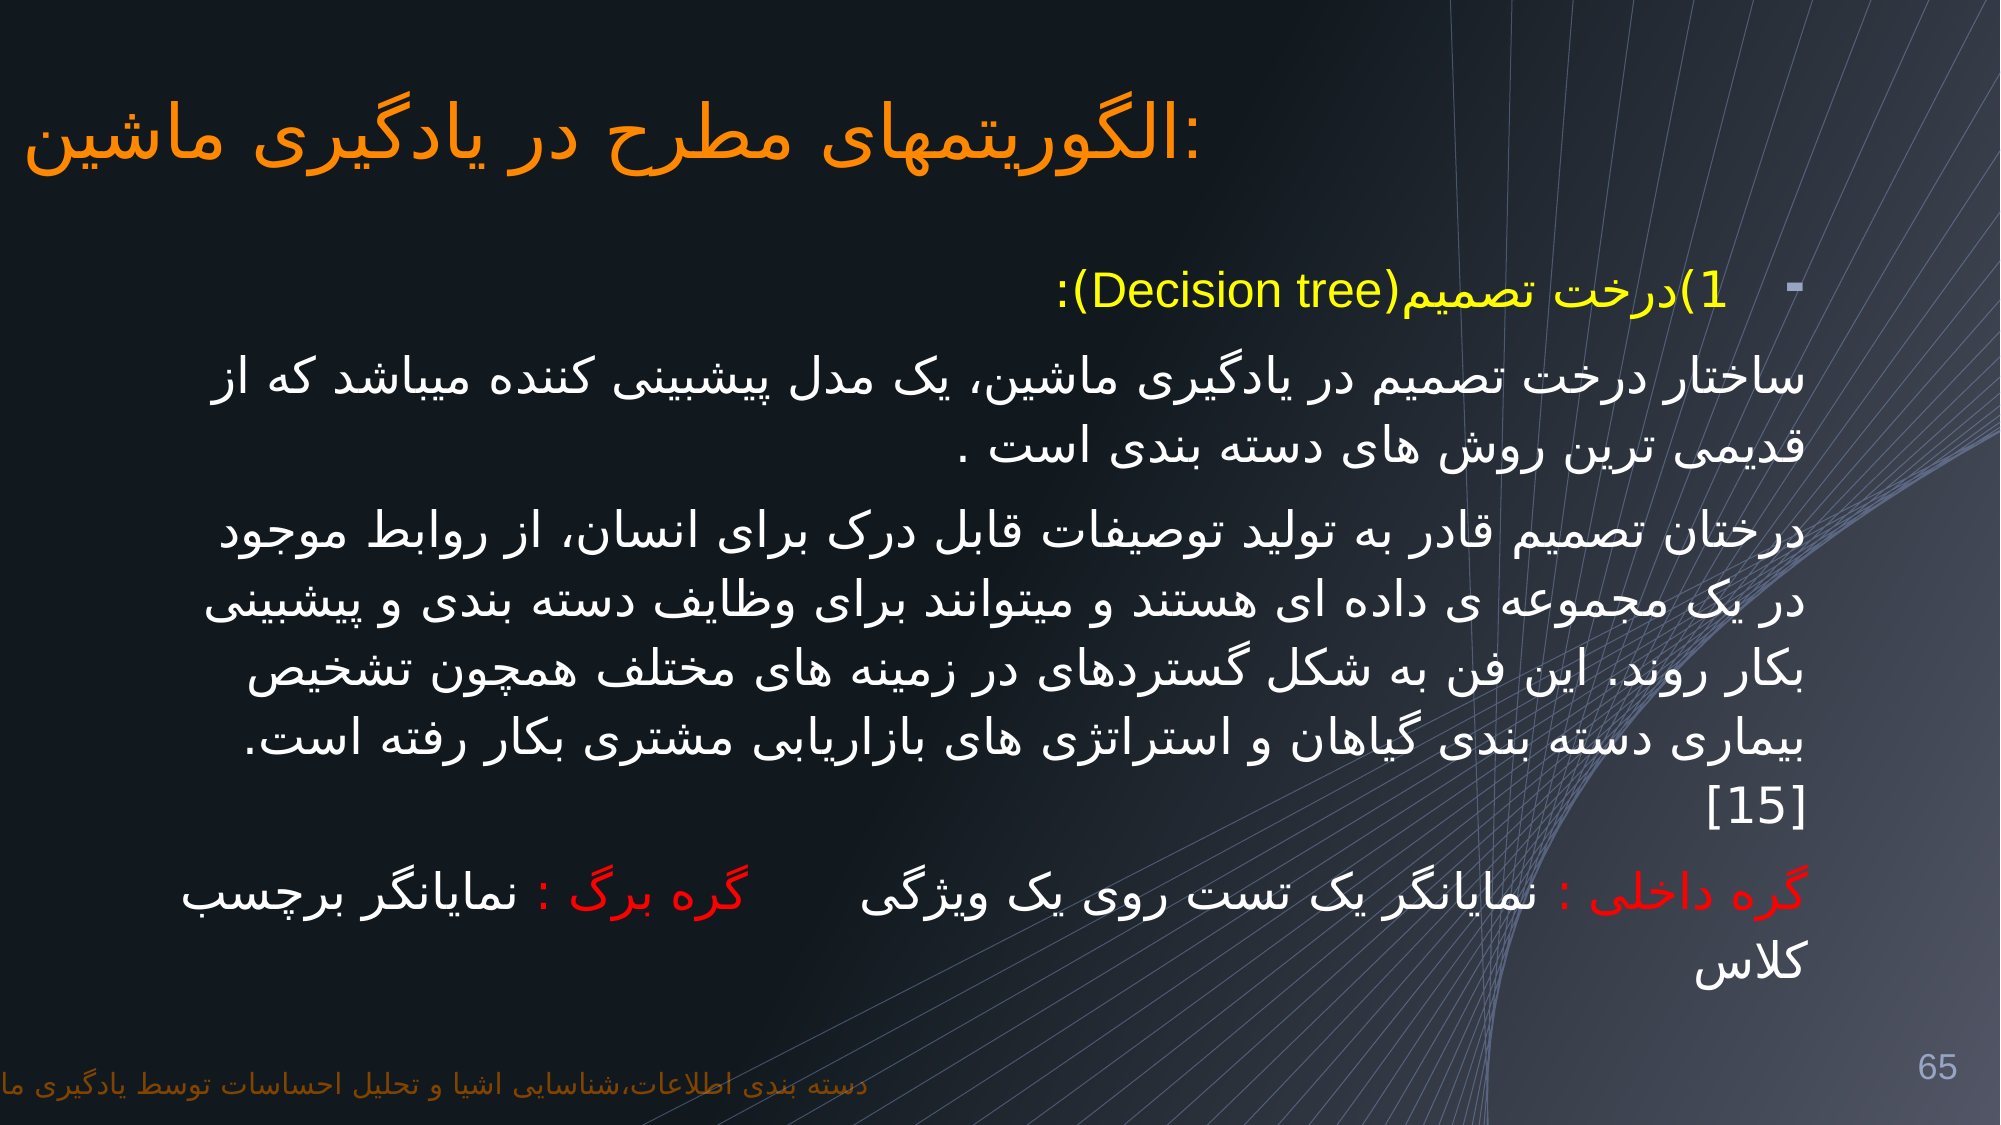

الگوریتمهای مطرح در یادگیری ماشین:
1)درخت تصمیم(Decision tree):
ساختار درخت تصمیم در یادگیری ماشین، یک مدل پیشبینی کننده میباشد که از قدیمی ترین روش های دسته بندی است .
درختان تصمیم قادر به تولید توصیفات قابل درک برای انسان، از روابط موجود در یک مجموعه ی داده ای هستند و میتوانند برای وظایف دسته بندی و پیشبینی بکار روند. این فن به شکل گستردهای در زمینه های مختلف همچون تشخیص بیماری دسته بندی گیاهان و استراتژی های بازاریابی مشتری بکار رفته است. [15]
گره داخلی : نمایانگر یک تست روی یک ویژگی       گره برگ : نمایانگر برچسب کلاس
65